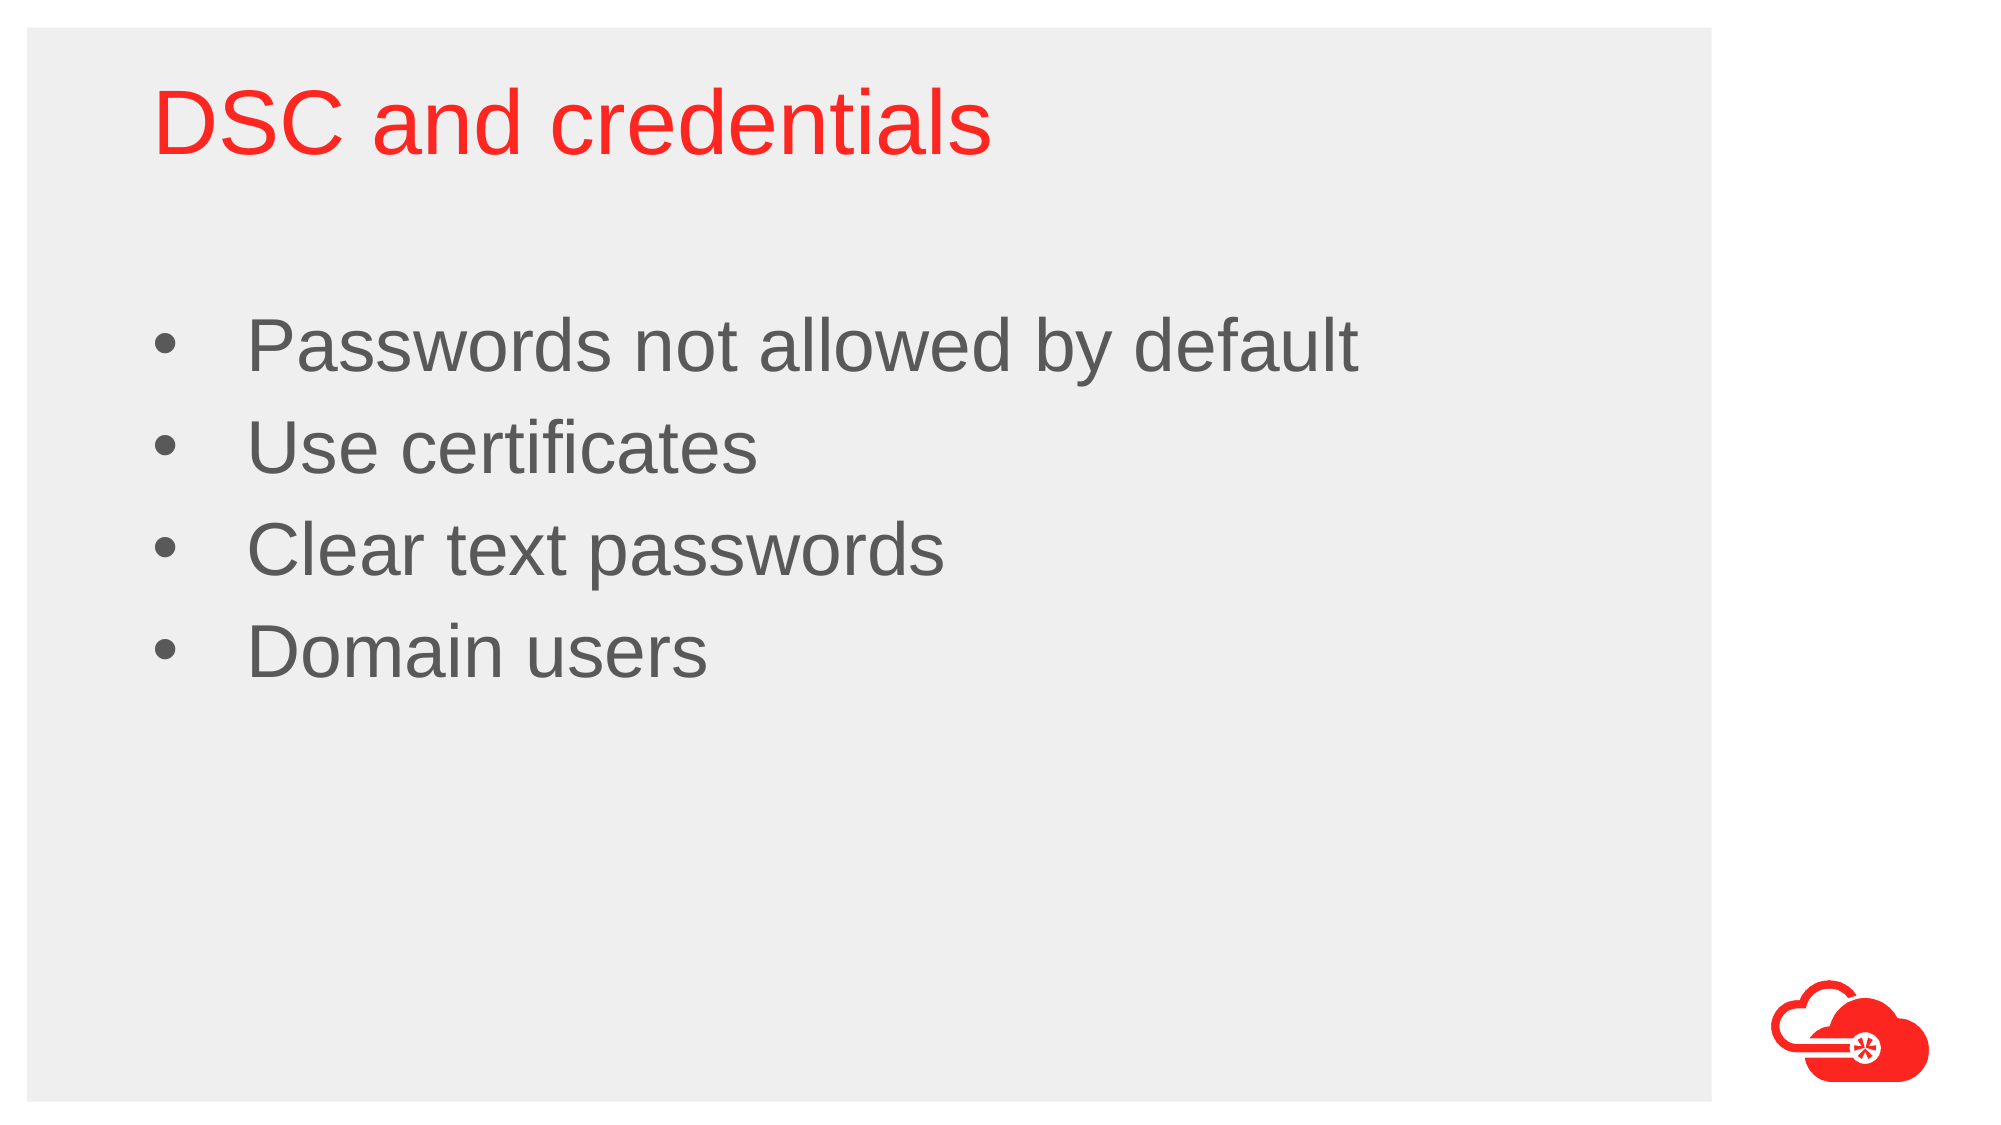

# DSC and credentials

Passwords not allowed by default
Use certificates
Clear text passwords
Domain users